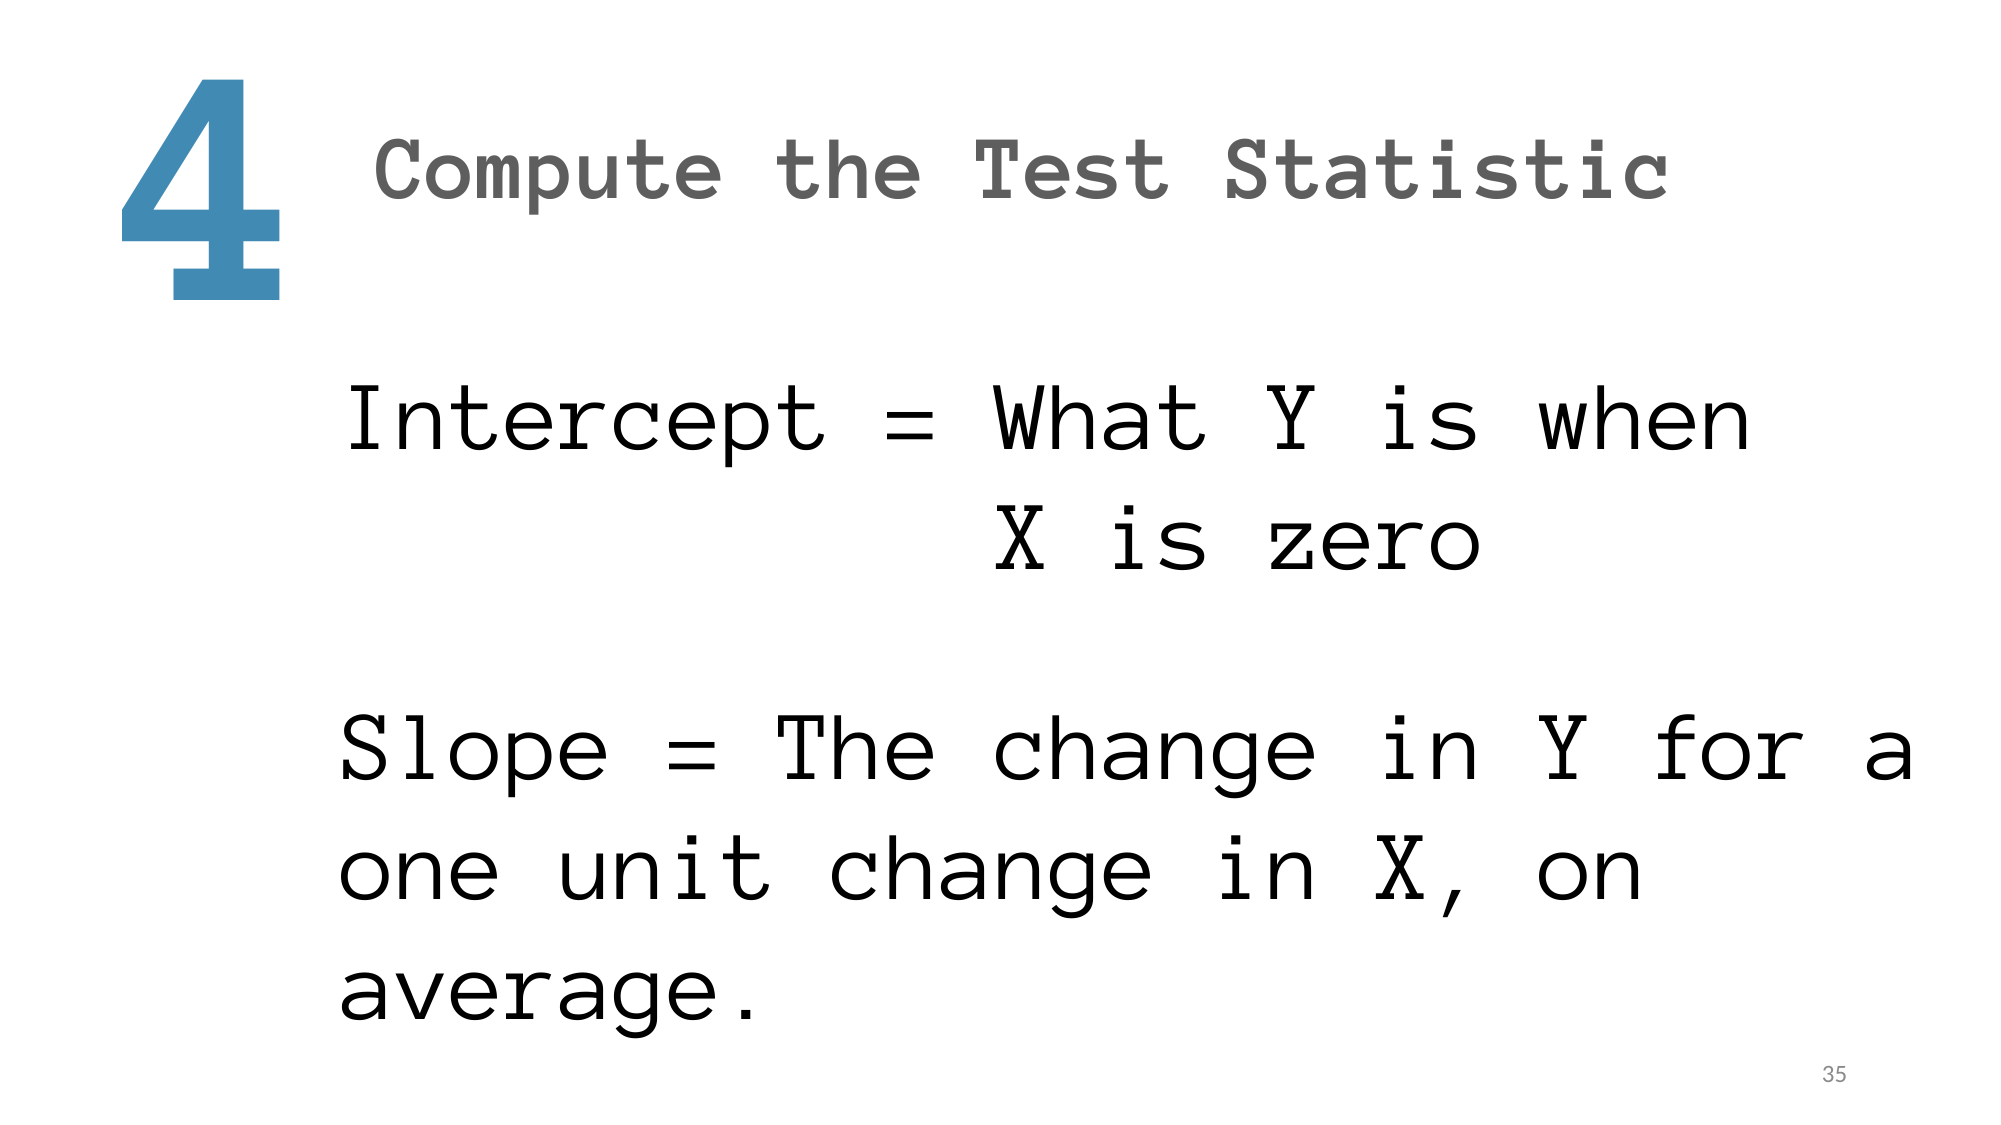

4
# Compute the Test Statistic
Intercept = What Y is when
				 X is zero
Slope = The change in Y for a one unit change in X, on average.
35